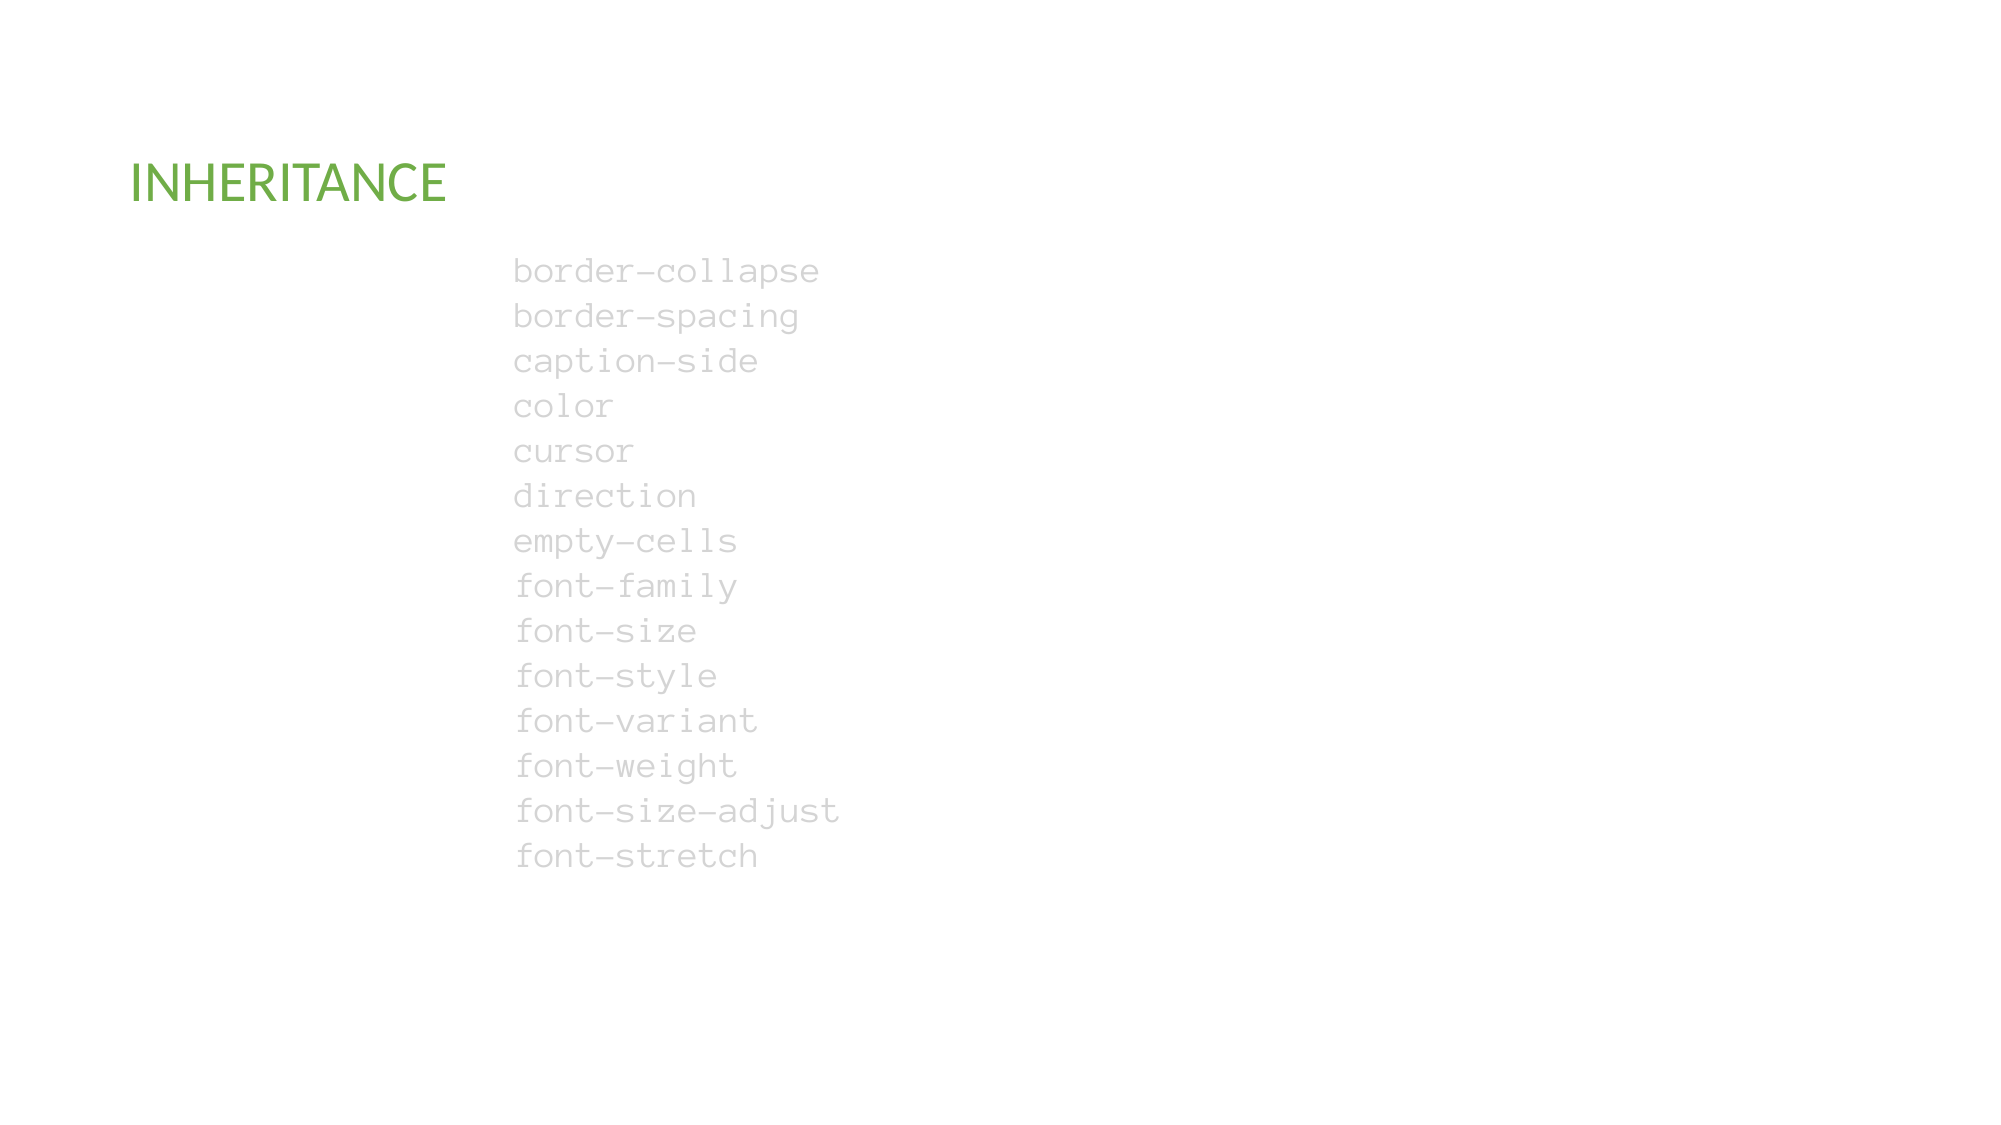

INHERITANCE

border-collapse
border-spacing
caption-side
color
cursor
direction
empty-cells
font-family
font-size
font-style
font-variant
font-weight
font-size-adjust
font-stretch